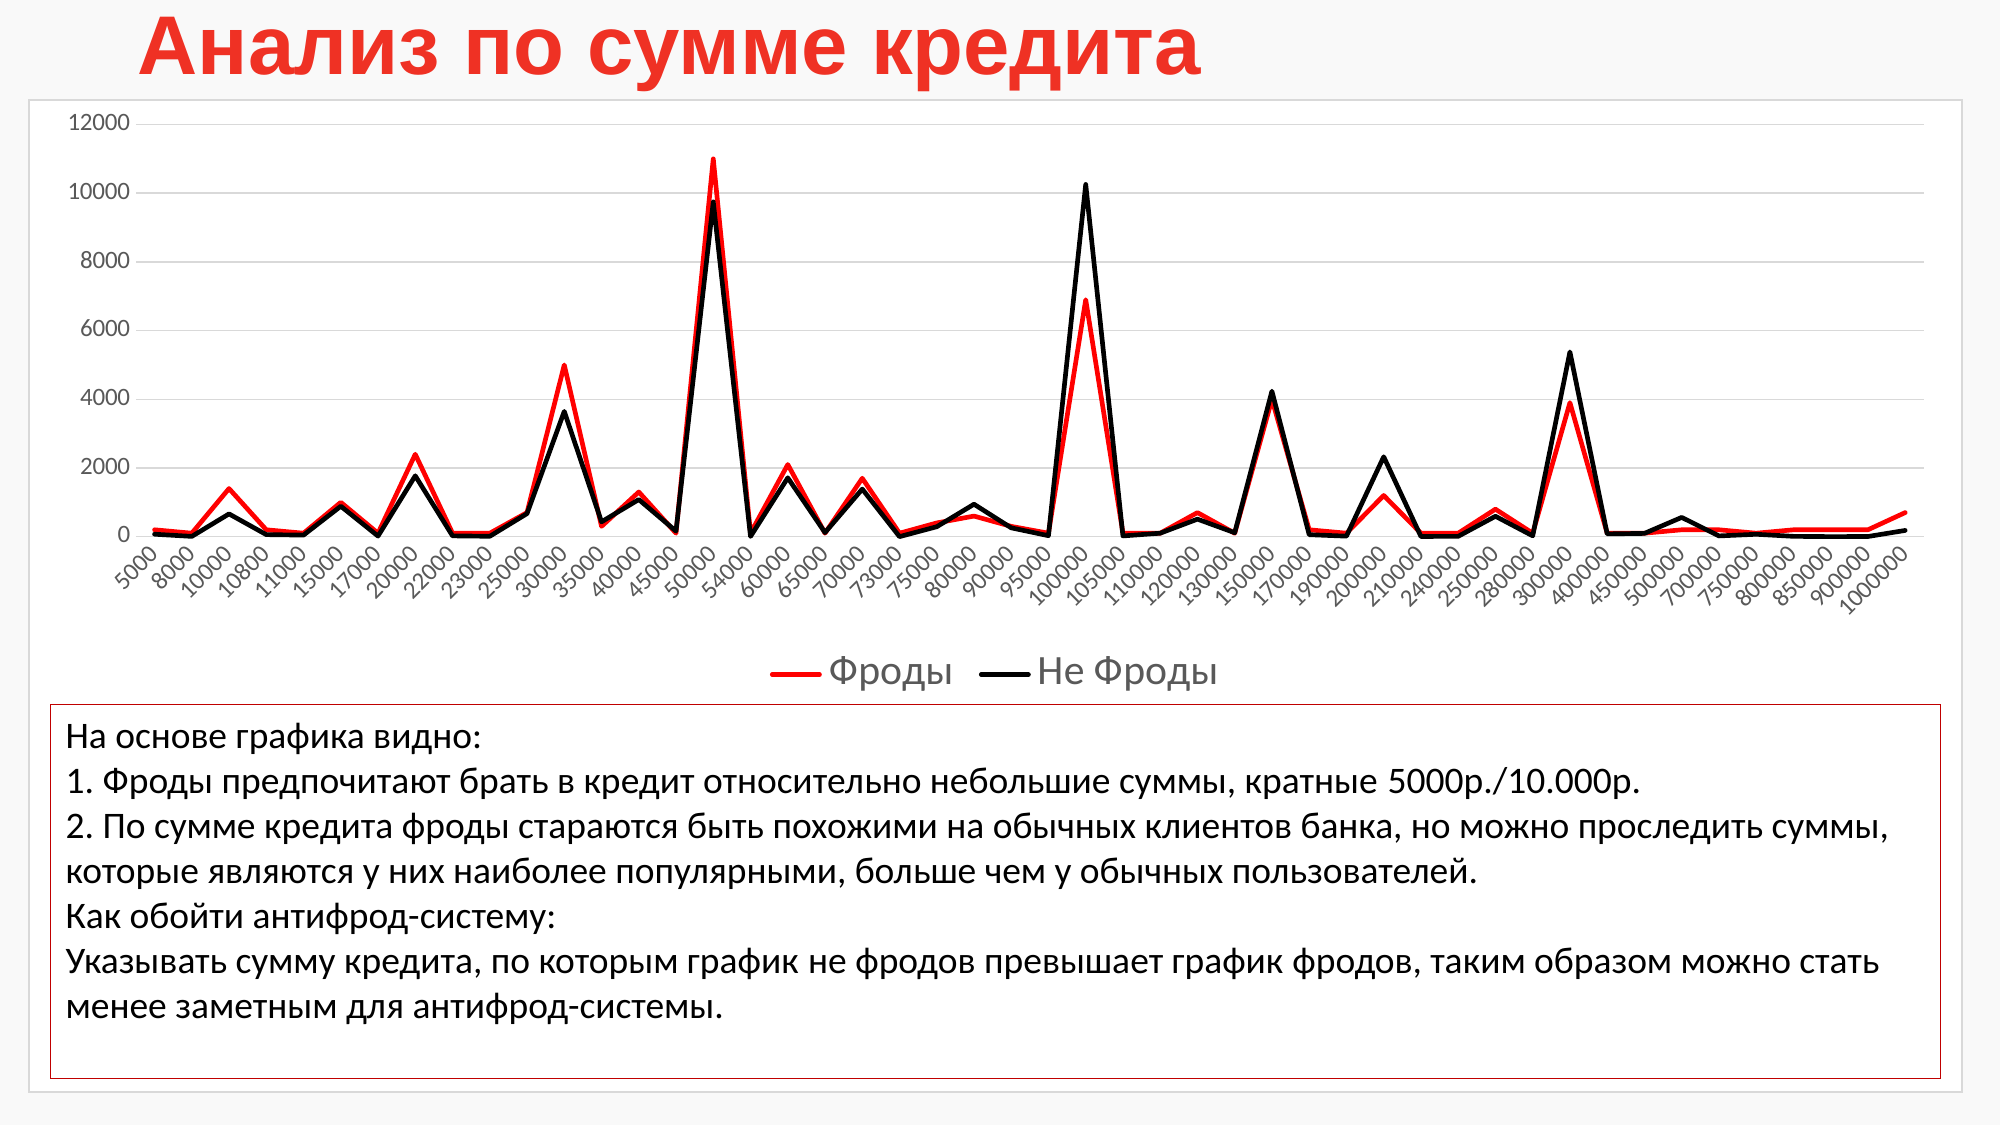

Анализ по сумме кредита

### Chart

| Category | Фроды | Не Фроды |
|---|---|---|
| 5000 | 200.0 | 71.0 |
| 8000 | 100.0 | 8.0 |
| 10000 | 1400.0 | 663.0 |
| 10800 | 200.0 | 60.0 |
| 11000 | 100.0 | 46.0 |
| 15000 | 1000.0 | 887.0 |
| 17000 | 100.0 | 16.0 |
| 20000 | 2400.0 | 1772.0 |
| 22000 | 100.0 | 24.0 |
| 23000 | 100.0 | 11.0 |
| 25000 | 700.0 | 671.0 |
| 30000 | 5000.0 | 3648.0 |
| 35000 | 300.0 | 433.0 |
| 40000 | 1300.0 | 1081.0 |
| 45000 | 100.0 | 160.0 |
| 50000 | 11000.0 | 9748.0 |
| 54000 | 100.0 | 6.0 |
| 60000 | 2100.0 | 1713.0 |
| 65000 | 100.0 | 119.0 |
| 70000 | 1700.0 | 1385.0 |
| 73000 | 100.0 | 1.0 |
| 75000 | 400.0 | 289.0 |
| 80000 | 600.0 | 944.0 |
| 90000 | 300.0 | 257.0 |
| 95000 | 100.0 | 28.0 |
| 100000 | 6900.0 | 10256.0 |
| 105000 | 100.0 | 21.0 |
| 110000 | 100.0 | 100.0 |
| 120000 | 700.0 | 510.0 |
| 130000 | 100.0 | 115.0 |
| 150000 | 4000.0 | 4237.0 |
| 170000 | 200.0 | 57.0 |
| 190000 | 100.0 | 15.0 |
| 200000 | 1200.0 | 2326.0 |
| 210000 | 100.0 | 6.0 |
| 240000 | 100.0 | 10.0 |
| 250000 | 800.0 | 594.0 |
| 280000 | 100.0 | 24.0 |
| 300000 | 3900.0 | 5381.0 |
| 400000 | 100.0 | 80.0 |
| 450000 | 100.0 | 96.0 |
| 500000 | 200.0 | 562.0 |
| 700000 | 200.0 | 22.0 |
| 750000 | 100.0 | 69.0 |
| 800000 | 200.0 | 9.0 |
| 850000 | 200.0 | 1.0 |
| 900000 | 200.0 | 5.0 |
| 1000000 | 700.0 | 182.0 |
На основе графика видно:
1. Фроды предпочитают брать в кредит относительно небольшие суммы, кратные 5000р./10.000р.
2. По сумме кредита фроды стараются быть похожими на обычных клиентов банка, но можно проследить суммы, которые являются у них наиболее популярными, больше чем у обычных пользователей.
Как обойти антифрод-систему:
Указывать сумму кредита, по которым график не фродов превышает график фродов, таким образом можно стать менее заметным для антифрод-системы.